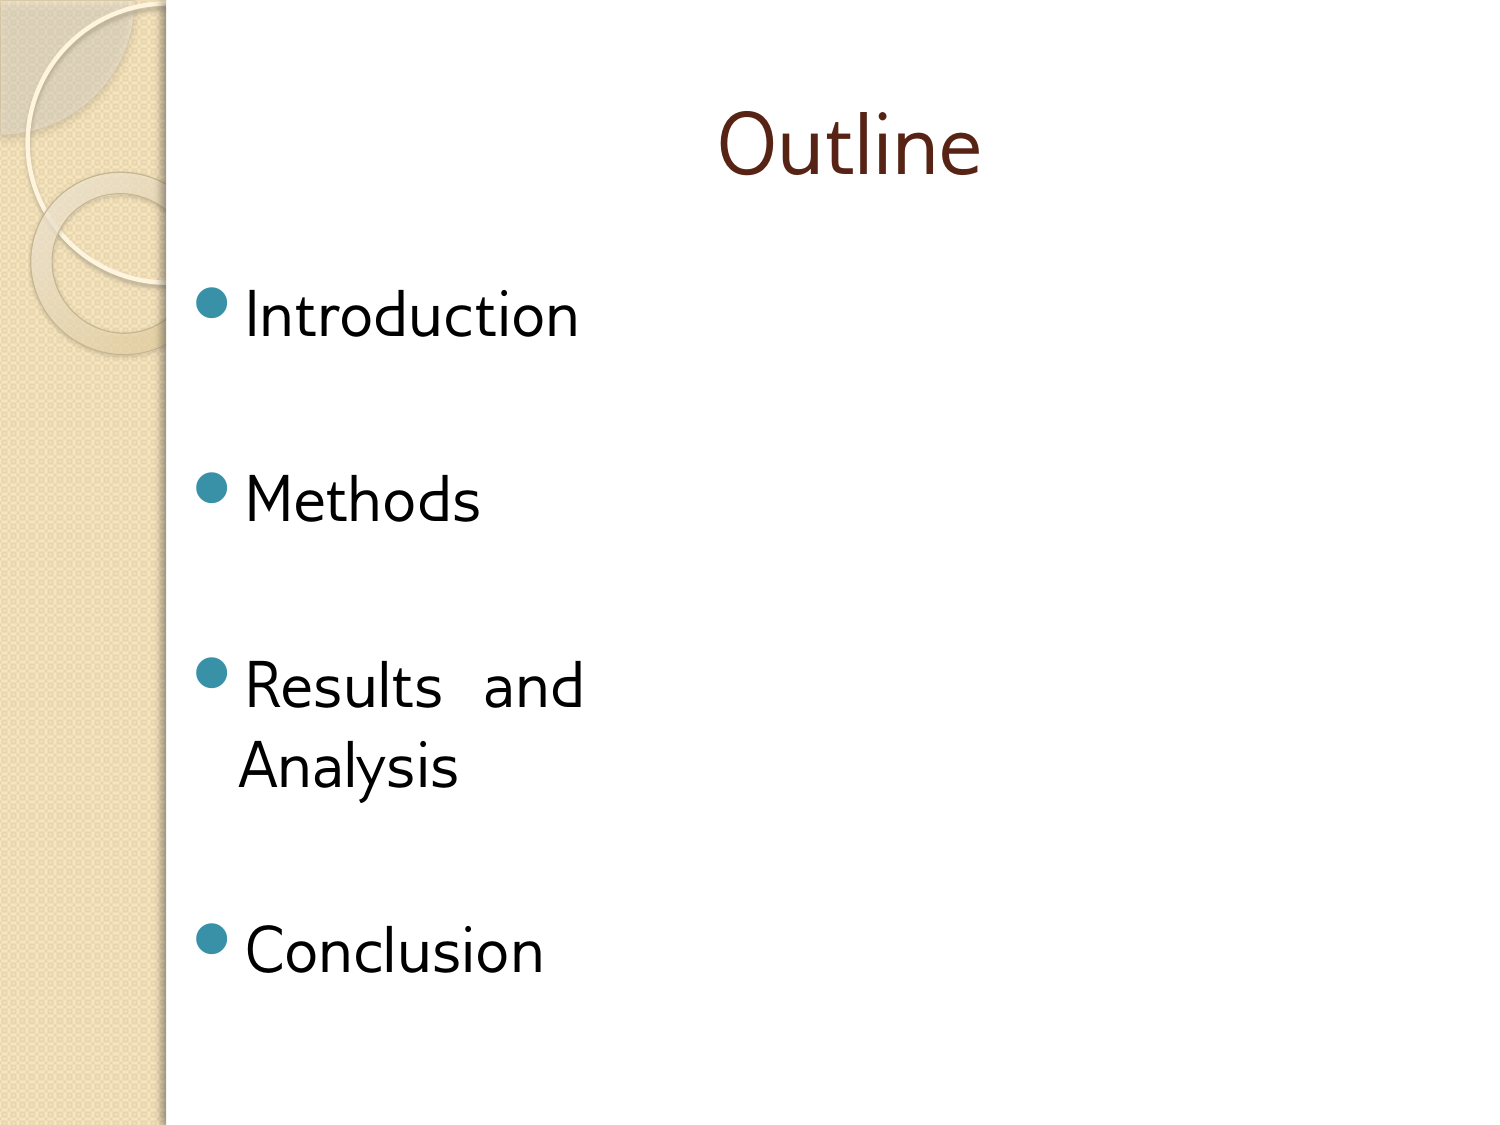

# Outline
Introduction

Methods

Results  and Analysis

Conclusion